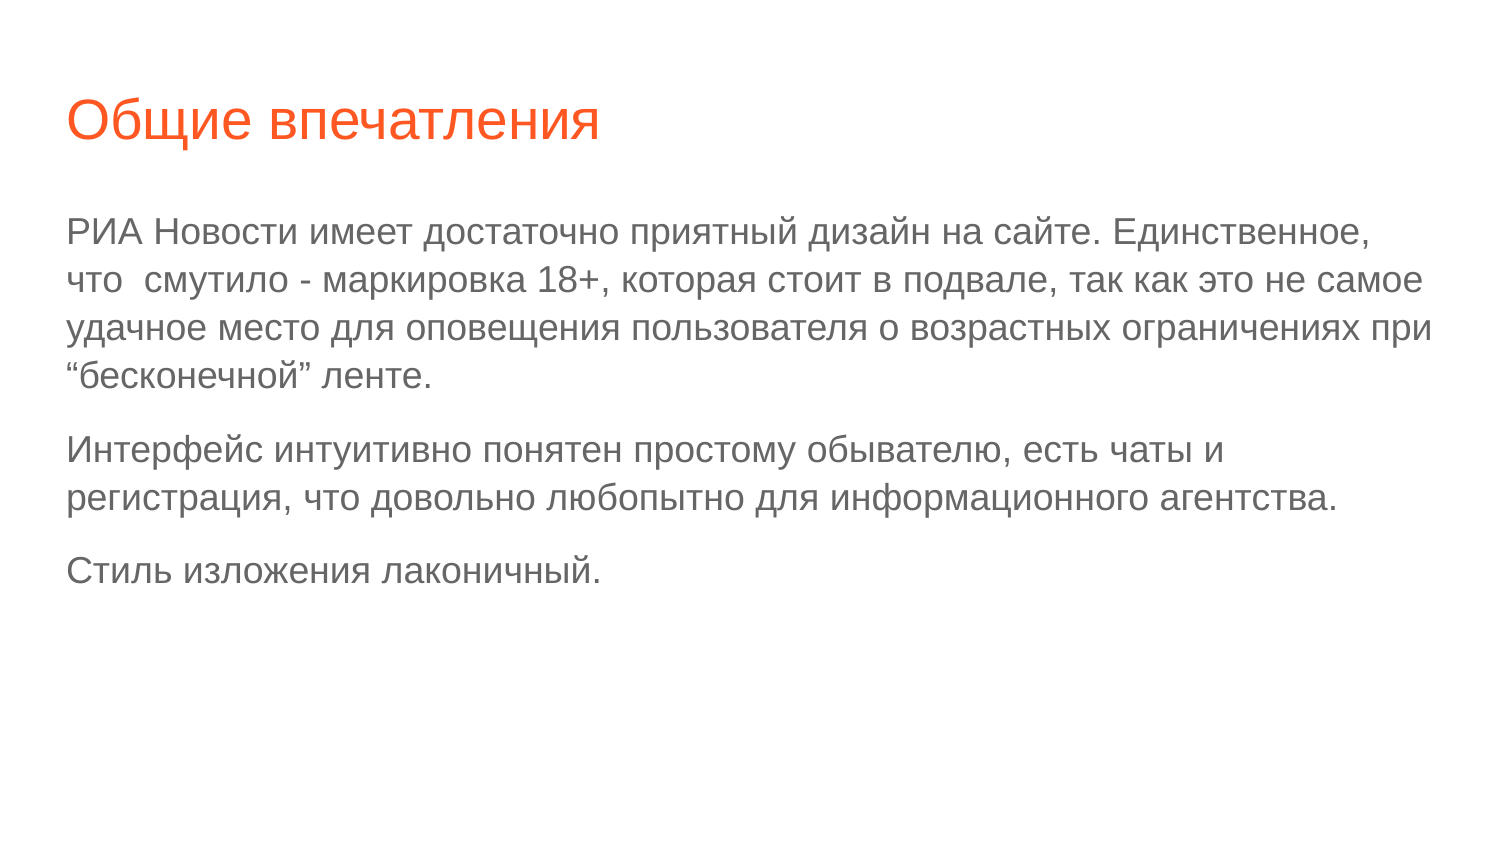

# Общие впечатления
РИА Новости имеет достаточно приятный дизайн на сайте. Единственное, что  смутило - маркировка 18+, которая стоит в подвале, так как это не самое удачное место для оповещения пользователя о возрастных ограничениях при “бесконечной” ленте.
Интерфейс интуитивно понятен простому обывателю, есть чаты и регистрация, что довольно любопытно для информационного агентства.
Стиль изложения лаконичный.